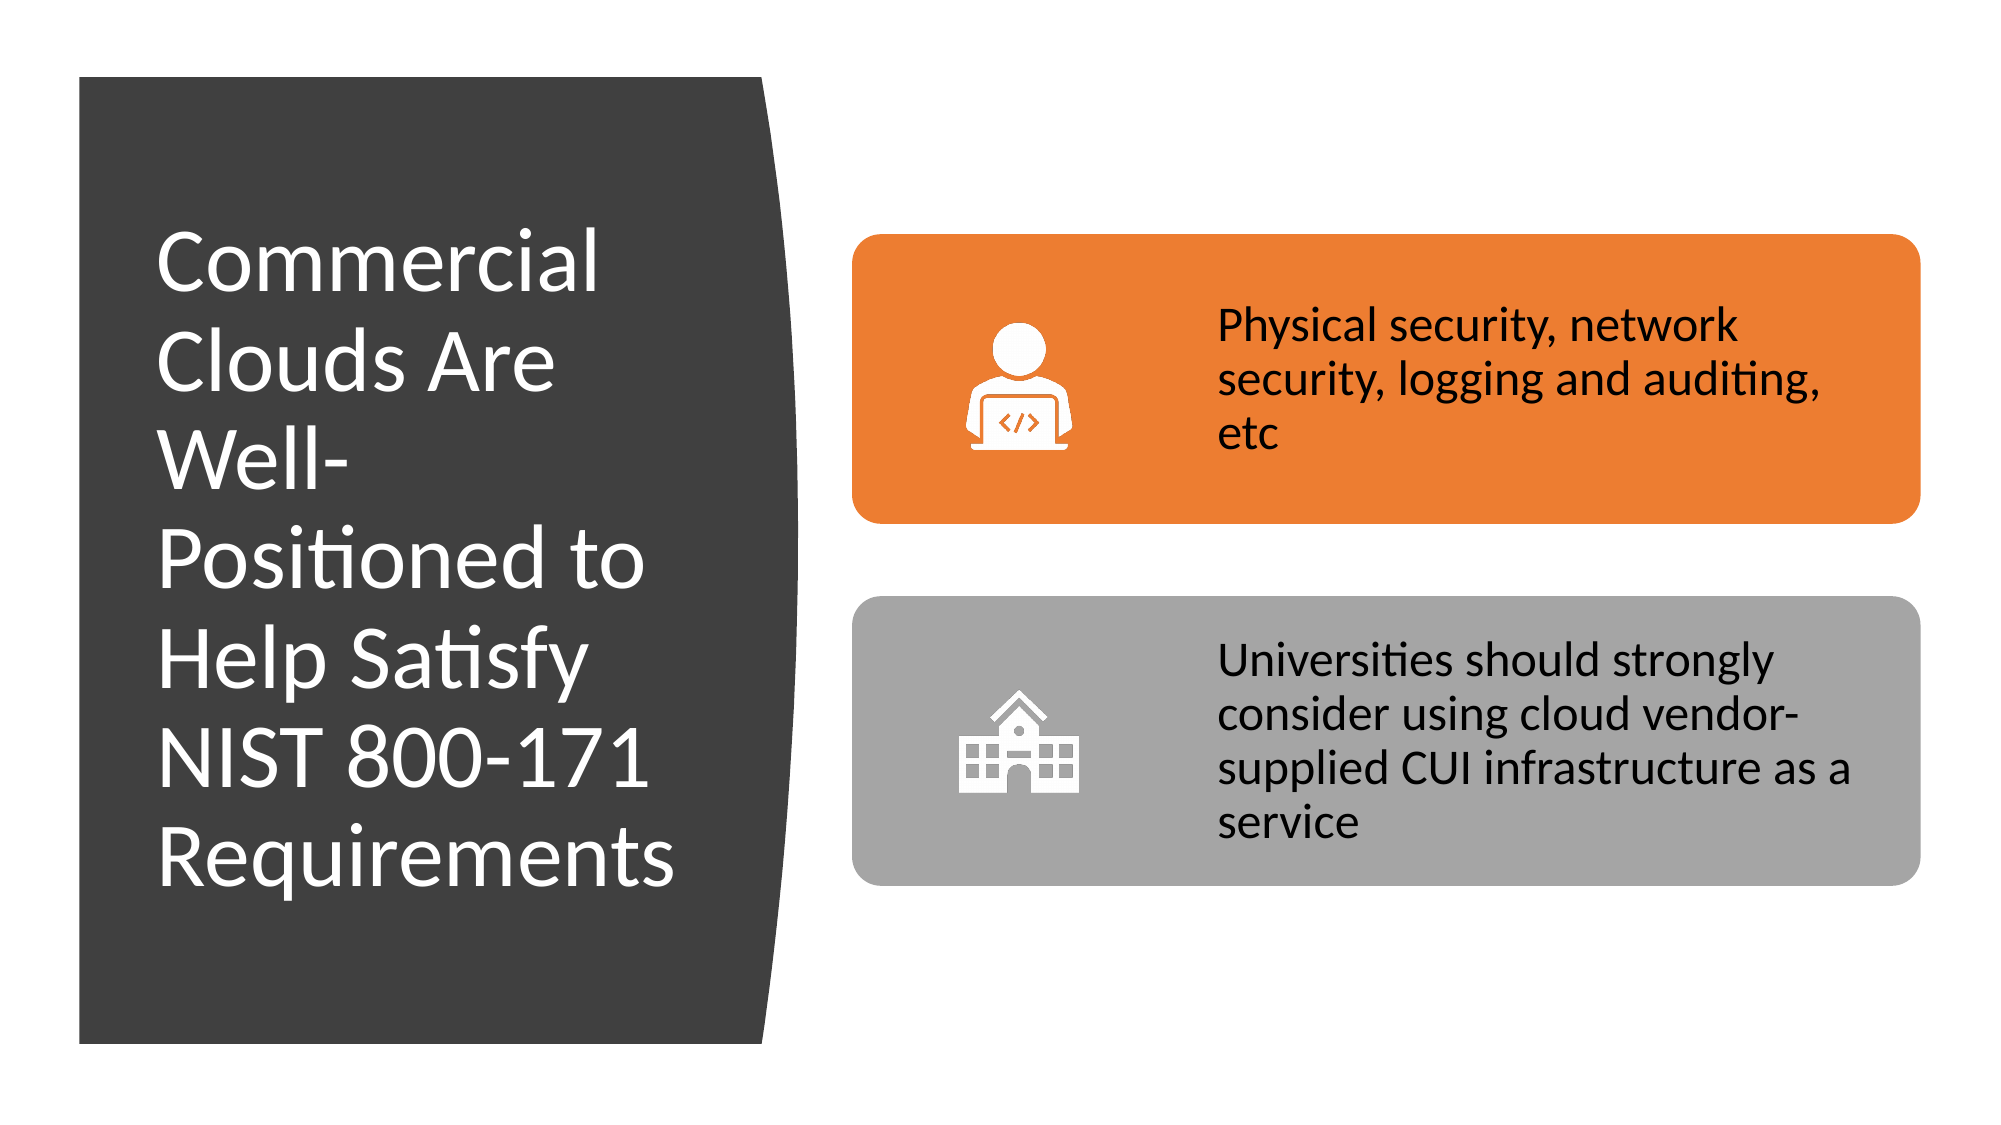

Physical security, network security, logging and auditing, etc
Universities should strongly consider using cloud vendor-supplied CUI infrastructure as a service

# Commercial Clouds Are Well-Positioned to Help Satisfy NIST 800-171 Requirements